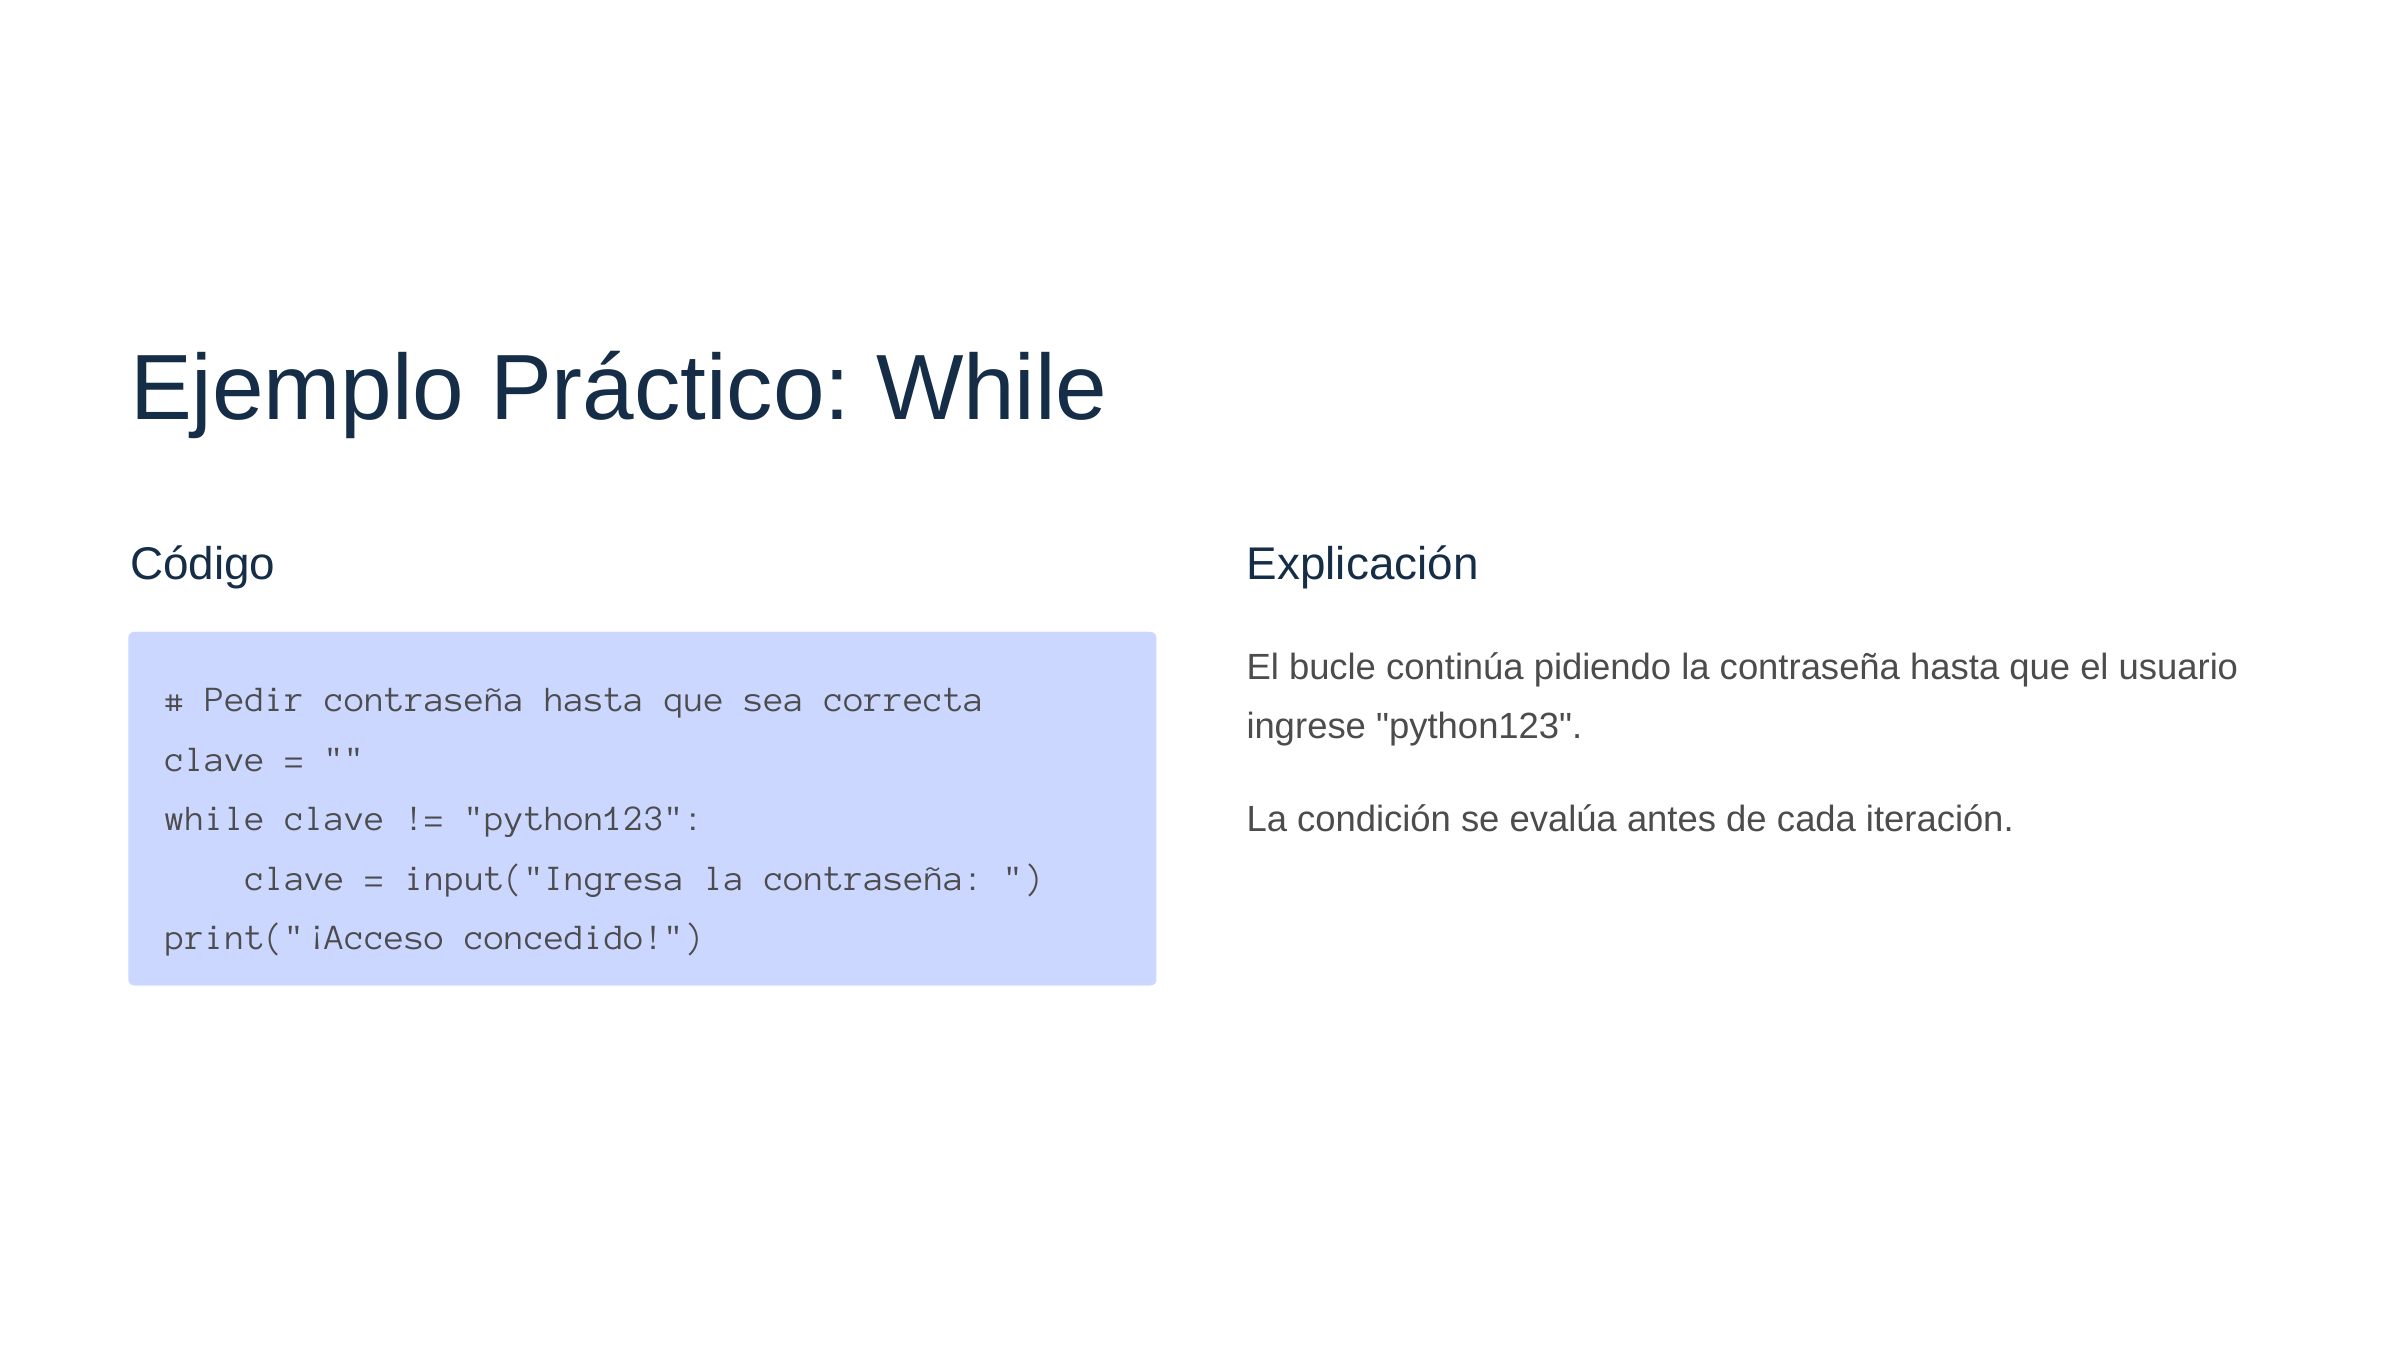

Ejemplo Práctico: While
Código
Explicación
El bucle continúa pidiendo la contraseña hasta que el usuario ingrese "python123".

# Pedir contraseña hasta que sea correcta
clave = ""
while clave != "python123":
    clave = input("Ingresa la contraseña: ")
print("¡Acceso concedido!")
La condición se evalúa antes de cada iteración.